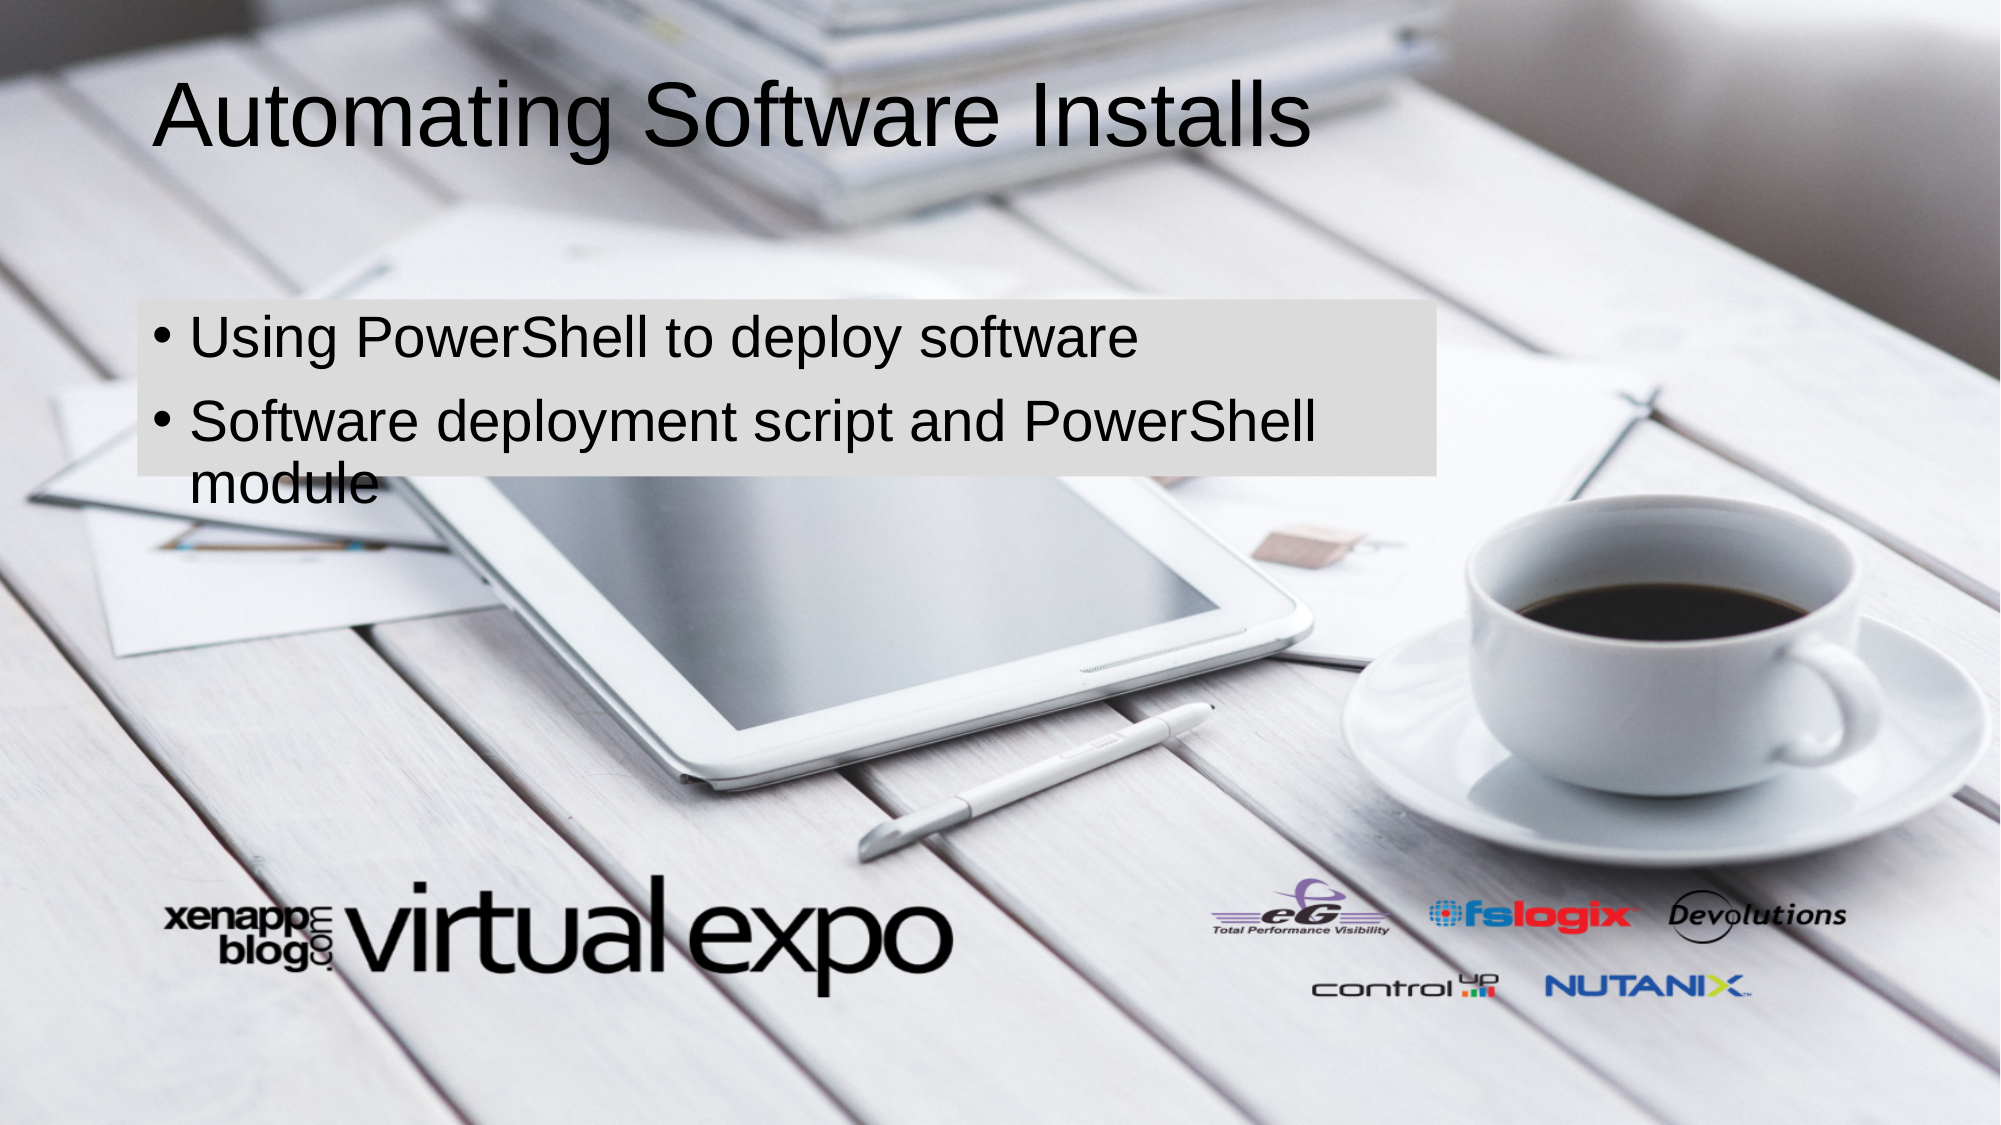

Automating Software Installs
Using PowerShell to deploy software
Software deployment script and PowerShell module